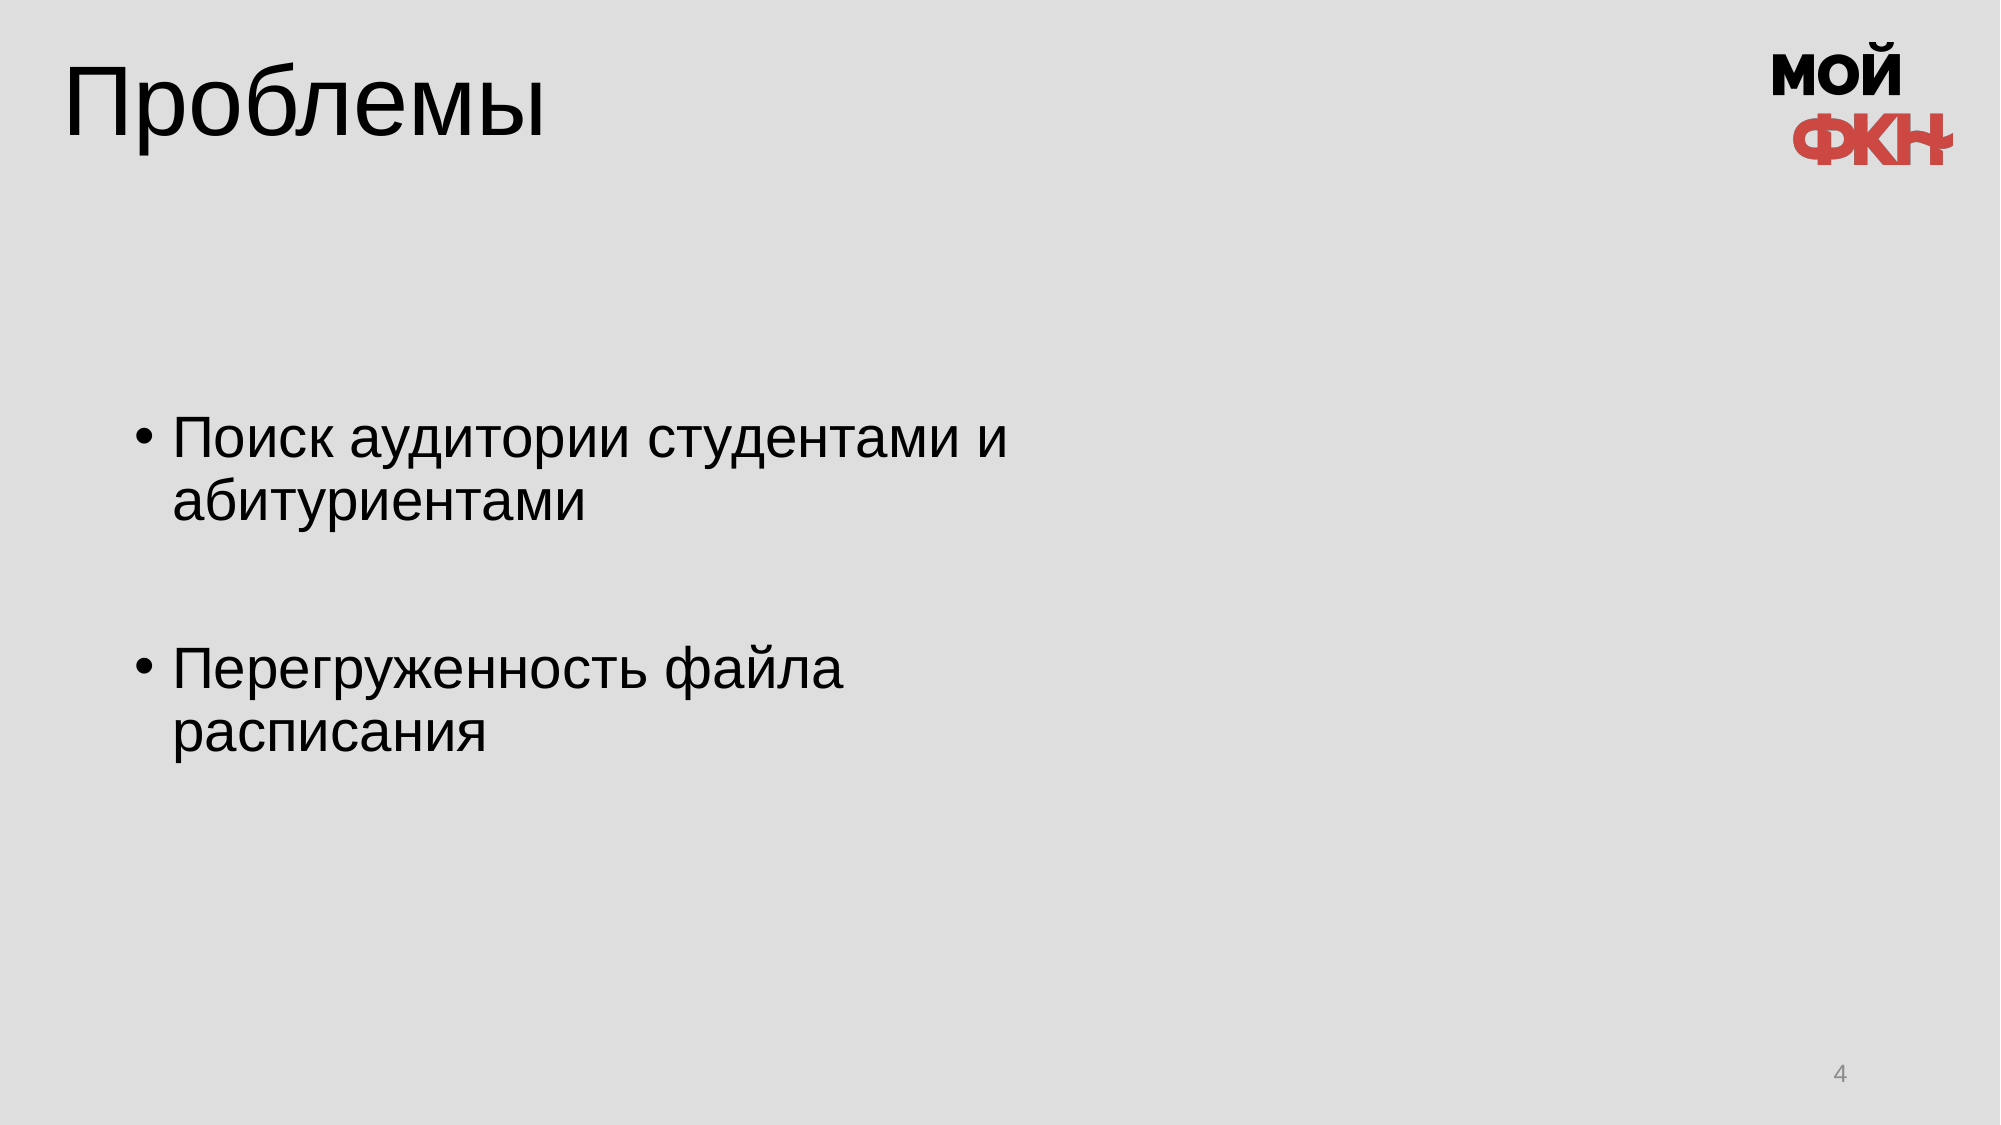

# Проблемы
Поиск аудитории студентами и абитуриентами

Перегруженность файла расписания
4